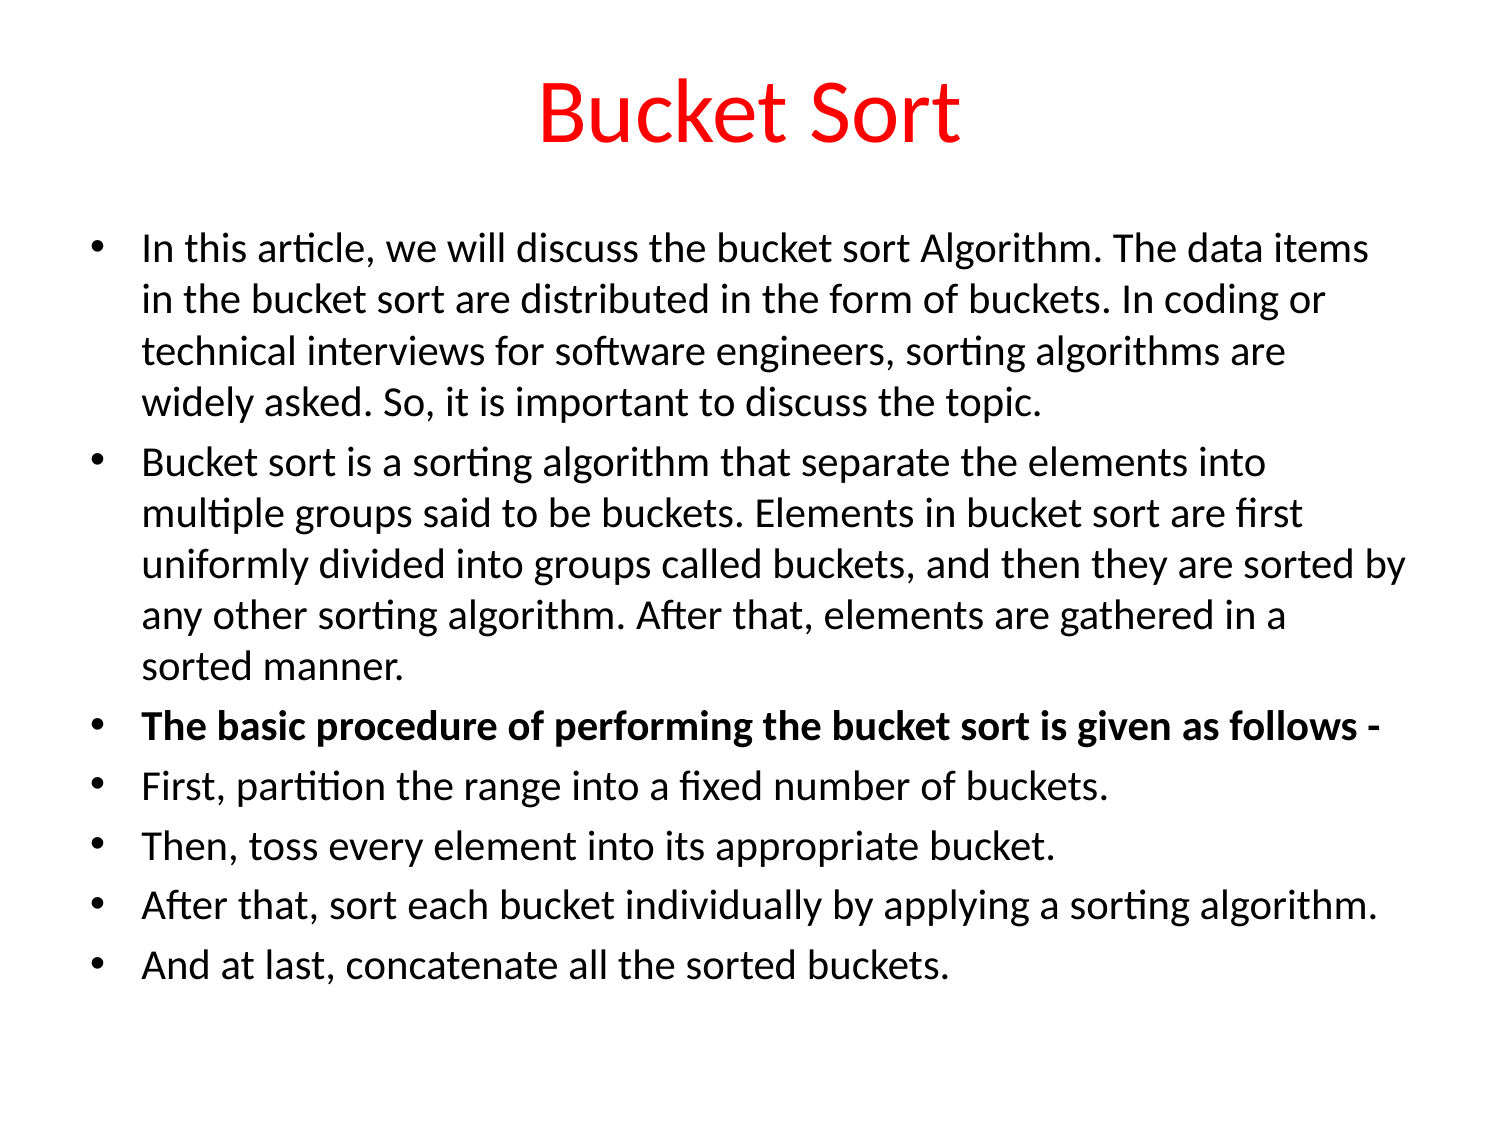

# Bucket Sort
In this article, we will discuss the bucket sort Algorithm. The data items in the bucket sort are distributed in the form of buckets. In coding or technical interviews for software engineers, sorting algorithms are widely asked. So, it is important to discuss the topic.
Bucket sort is a sorting algorithm that separate the elements into multiple groups said to be buckets. Elements in bucket sort are first uniformly divided into groups called buckets, and then they are sorted by any other sorting algorithm. After that, elements are gathered in a sorted manner.
The basic procedure of performing the bucket sort is given as follows -
First, partition the range into a fixed number of buckets.
Then, toss every element into its appropriate bucket.
After that, sort each bucket individually by applying a sorting algorithm.
And at last, concatenate all the sorted buckets.